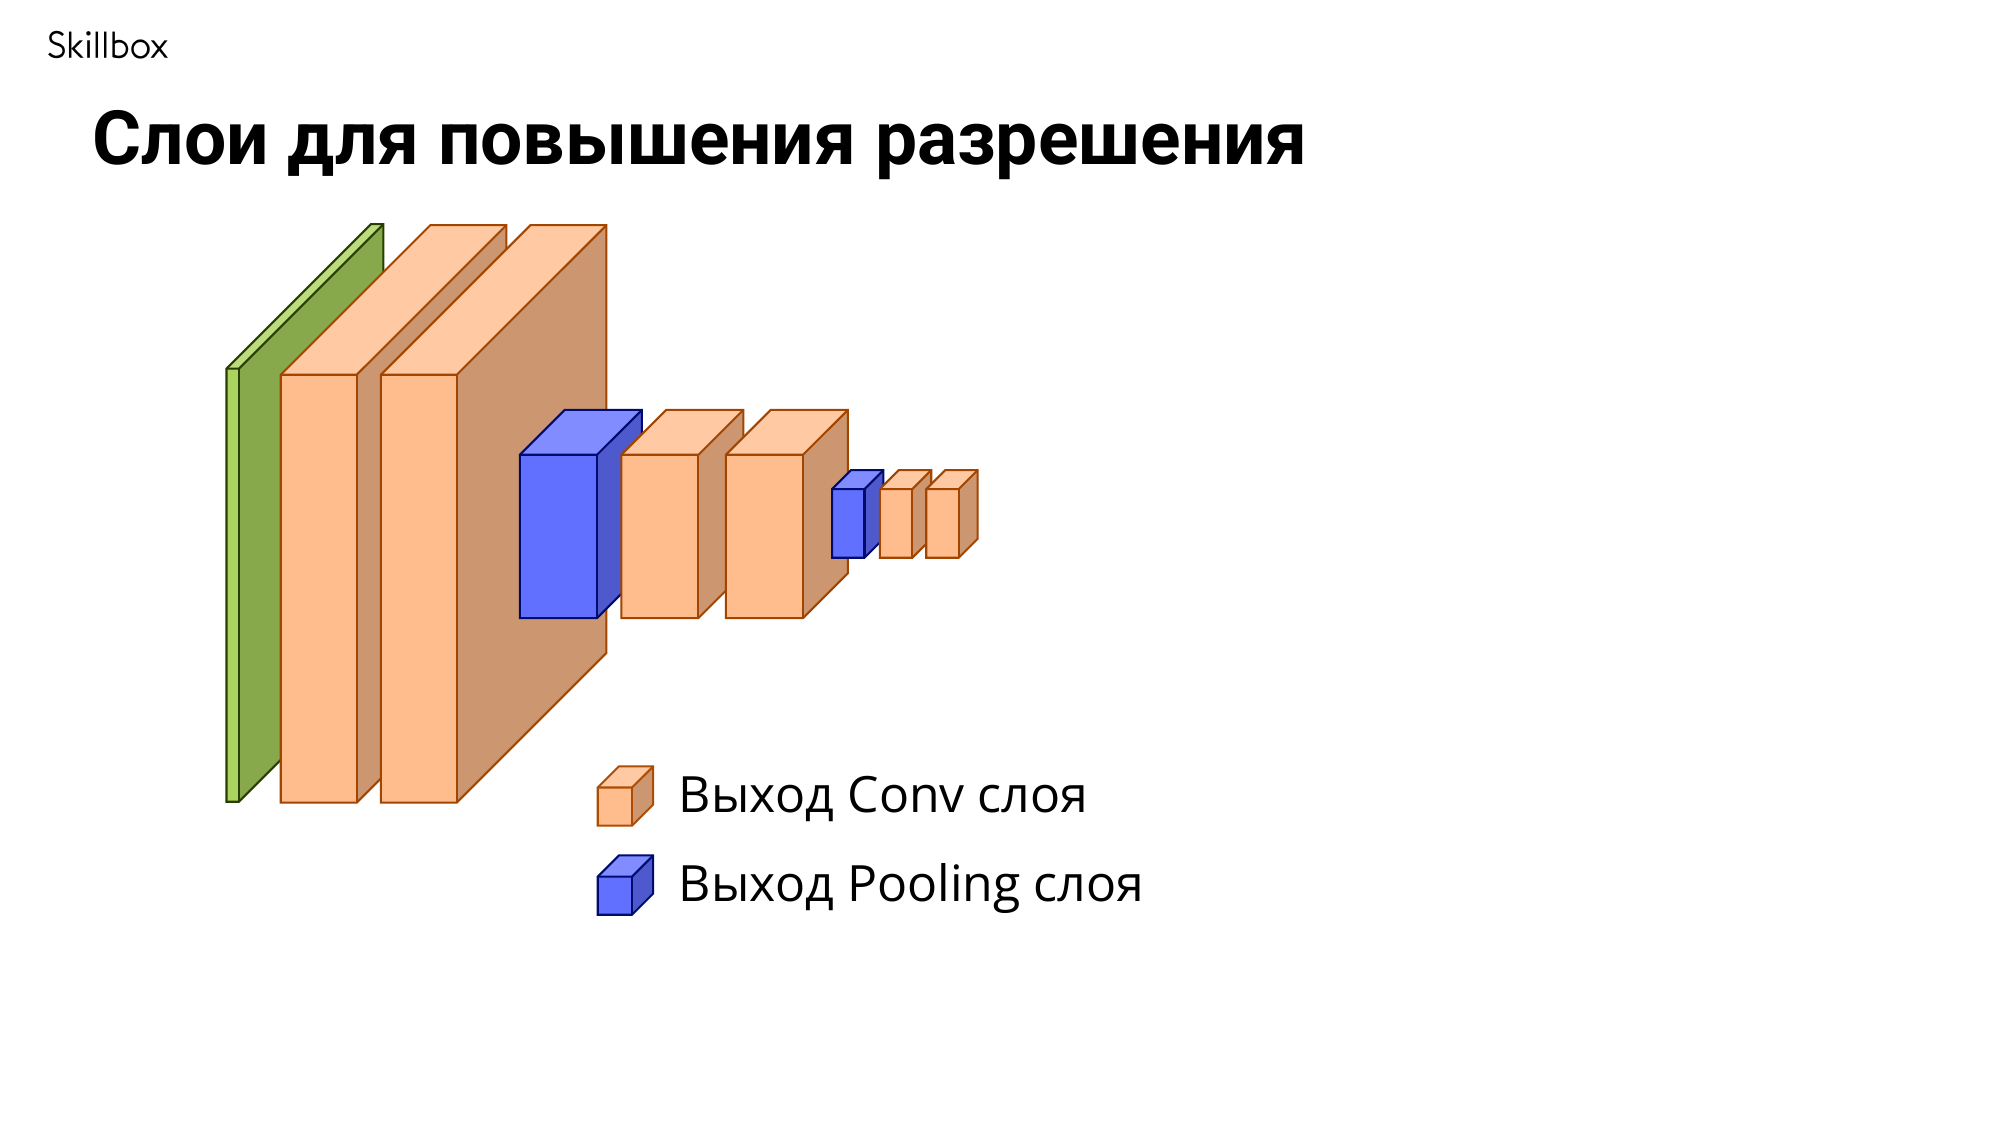

Слои для повышения разрешения

Выход Conv слоя

Выход Pooling слоя